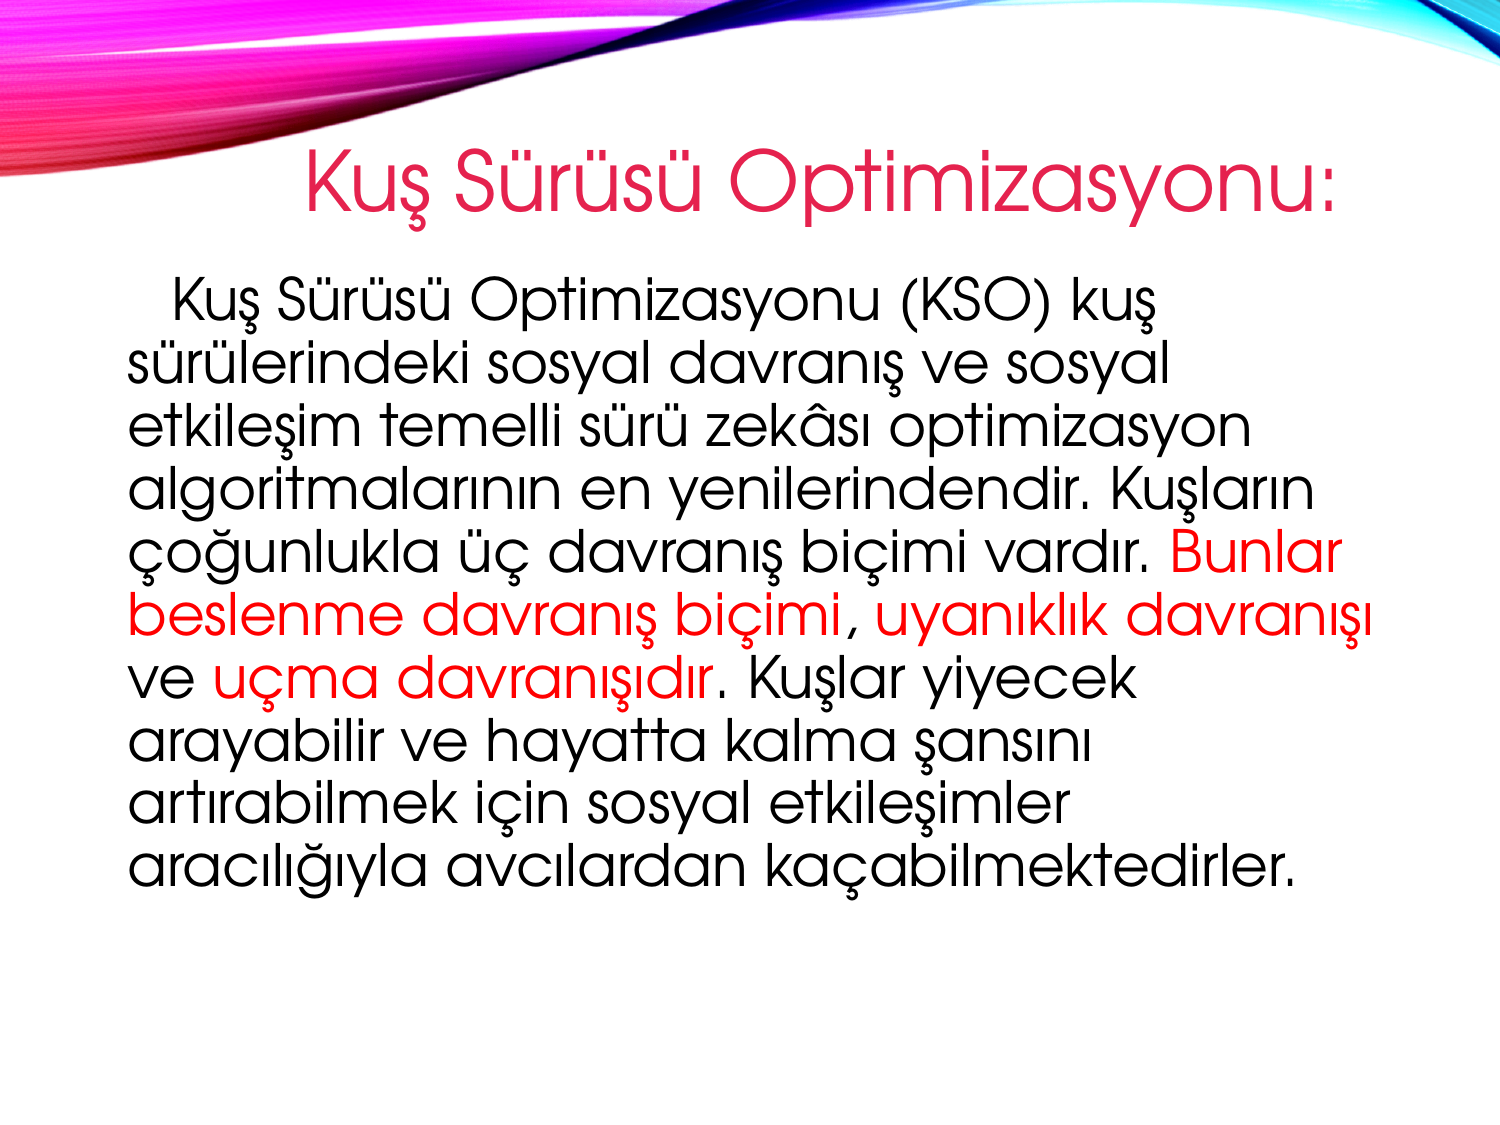

Kuş Sürüsü Optimizasyonu:
     Kuş Sürüsü Optimizasyonu (KSO) kuş sürülerindeki sosyal davranış ve sosyal etkileşim temelli sürü zekâsı optimizasyon algoritmalarının en yenilerindendir. Kuşların çoğunlukla üç davranış biçimi vardır. Bunlar beslenme davranış biçimi, uyanıklık davranışı ve uçma davranışıdır. Kuşlar yiyecek arayabilir ve hayatta kalma şansını artırabilmek için sosyal etkileşimler aracılığıyla avcılardan kaçabilmektedirler.